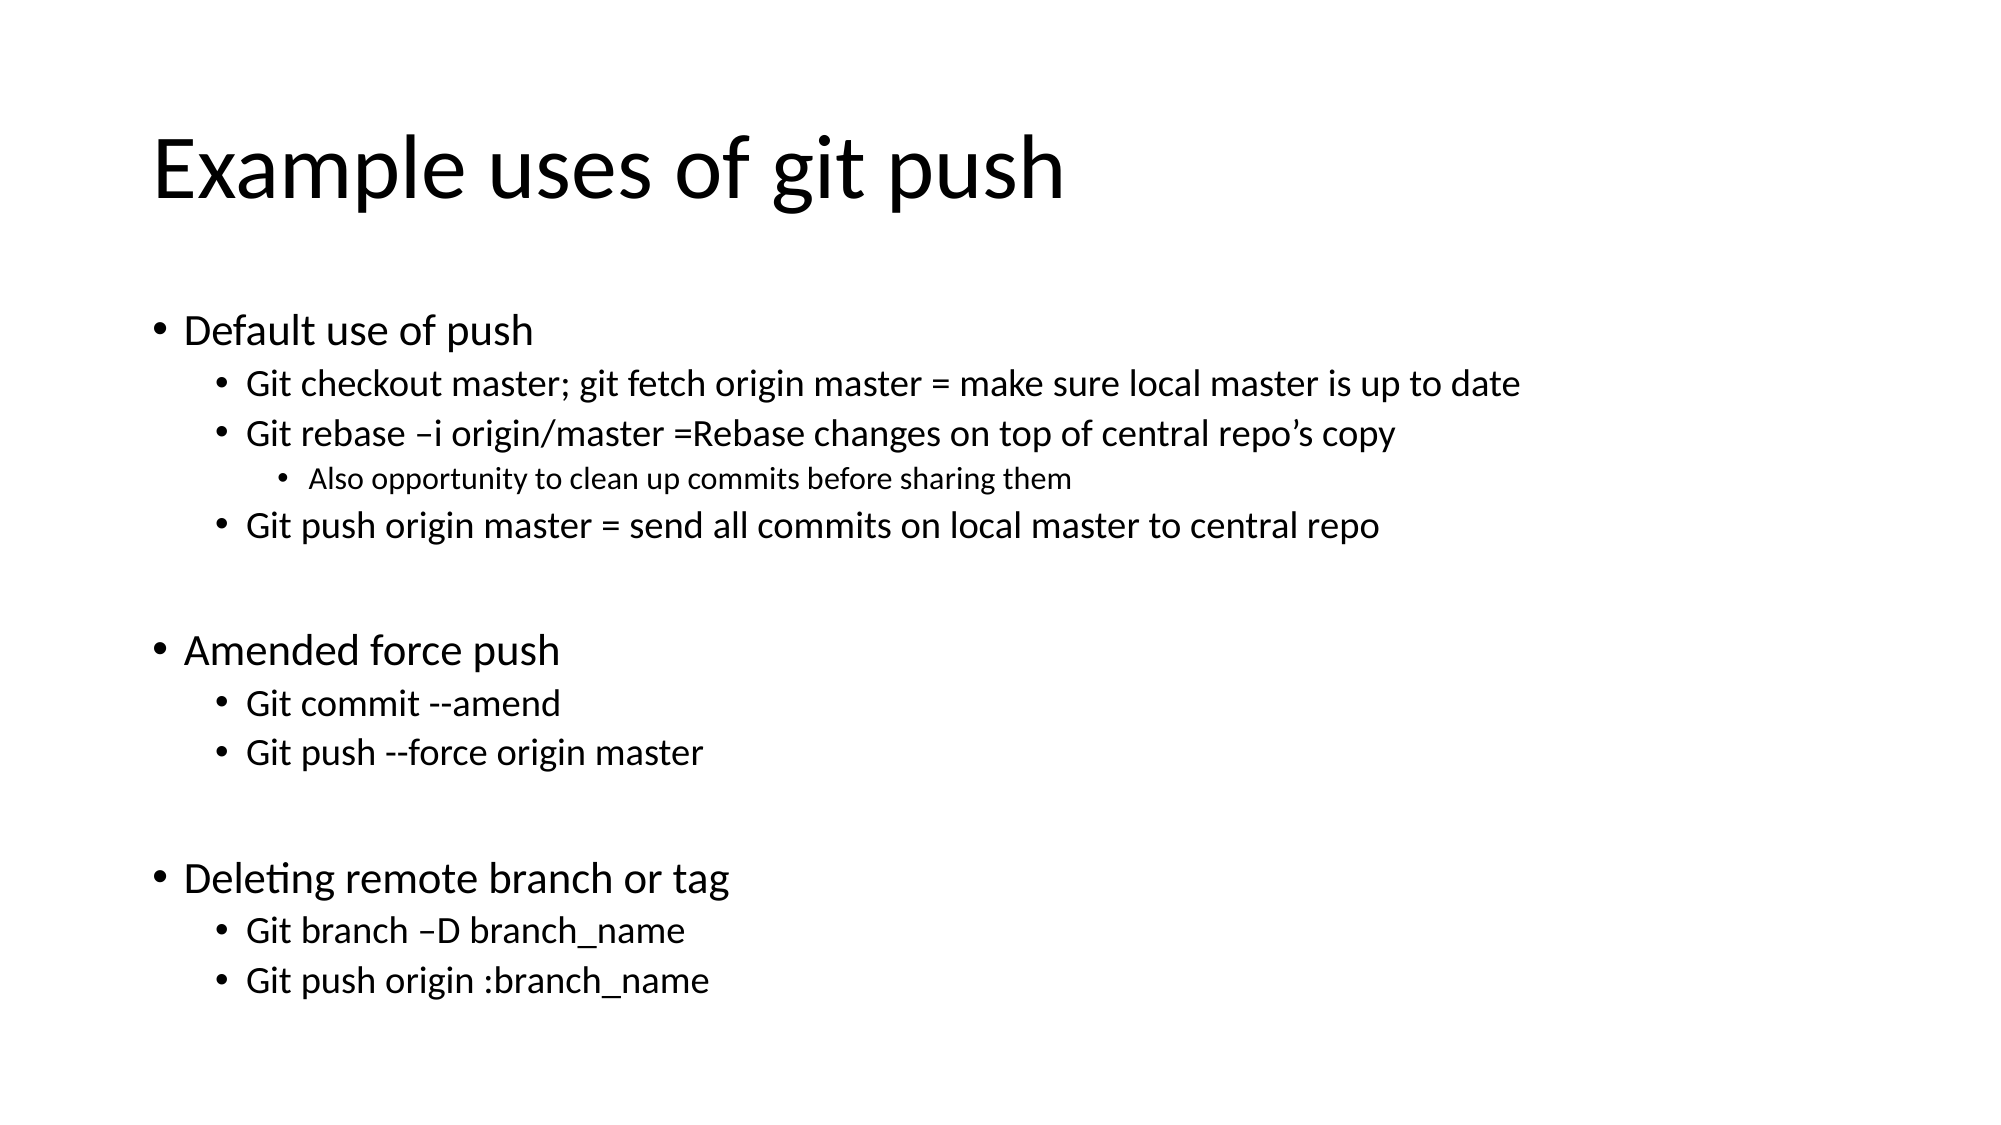

# Example uses of git push
Default use of push
Git checkout master; git fetch origin master = make sure local master is up to date
Git rebase –i origin/master =Rebase changes on top of central repo’s copy
Also opportunity to clean up commits before sharing them
Git push origin master = send all commits on local master to central repo

Amended force push
Git commit --amend
Git push --force origin master

Deleting remote branch or tag
Git branch –D branch_name
Git push origin :branch_name